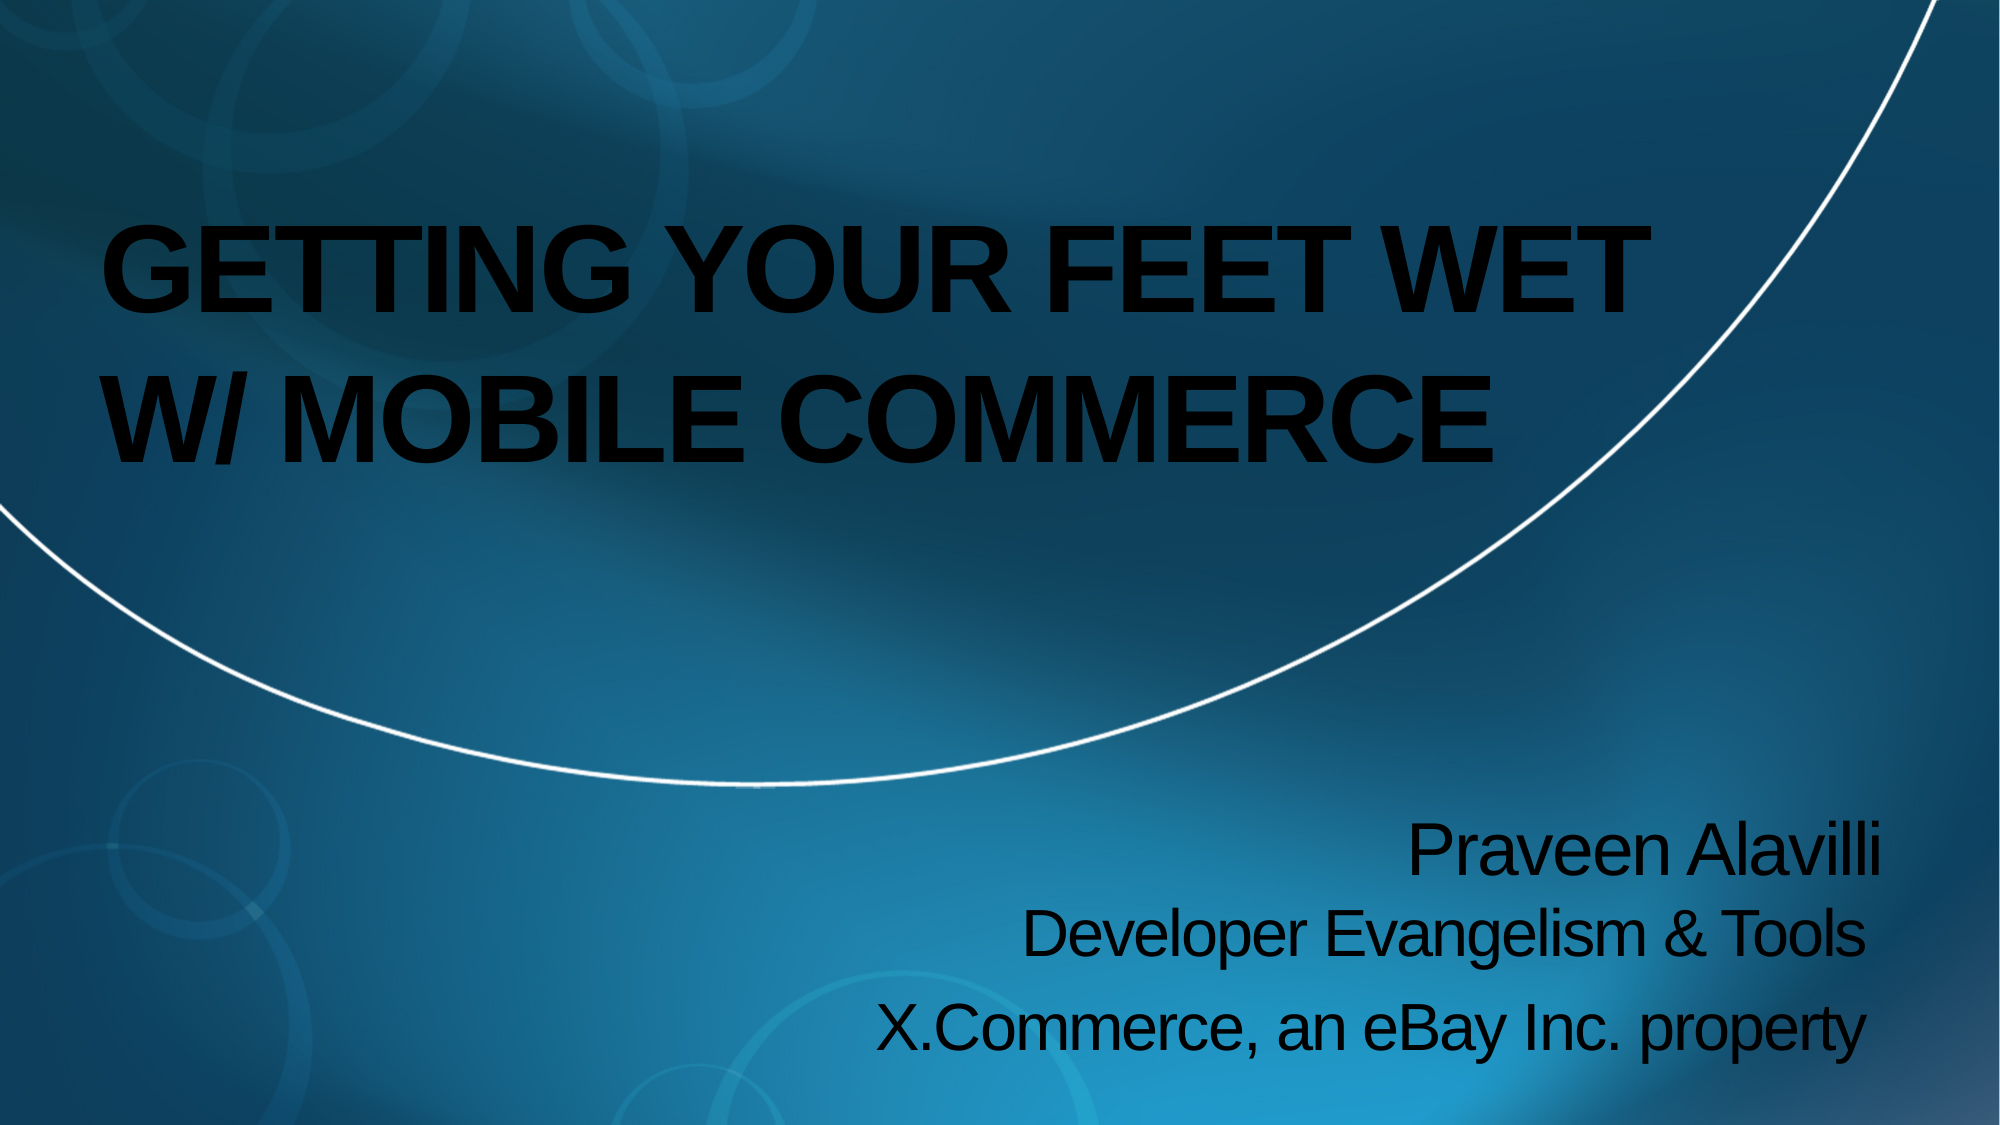

# GETTING YOUR FEET WET W/ MOBILE COMMERCE
Praveen Alavilli
Developer Evangelism & Tools
X.Commerce, an eBay Inc. property